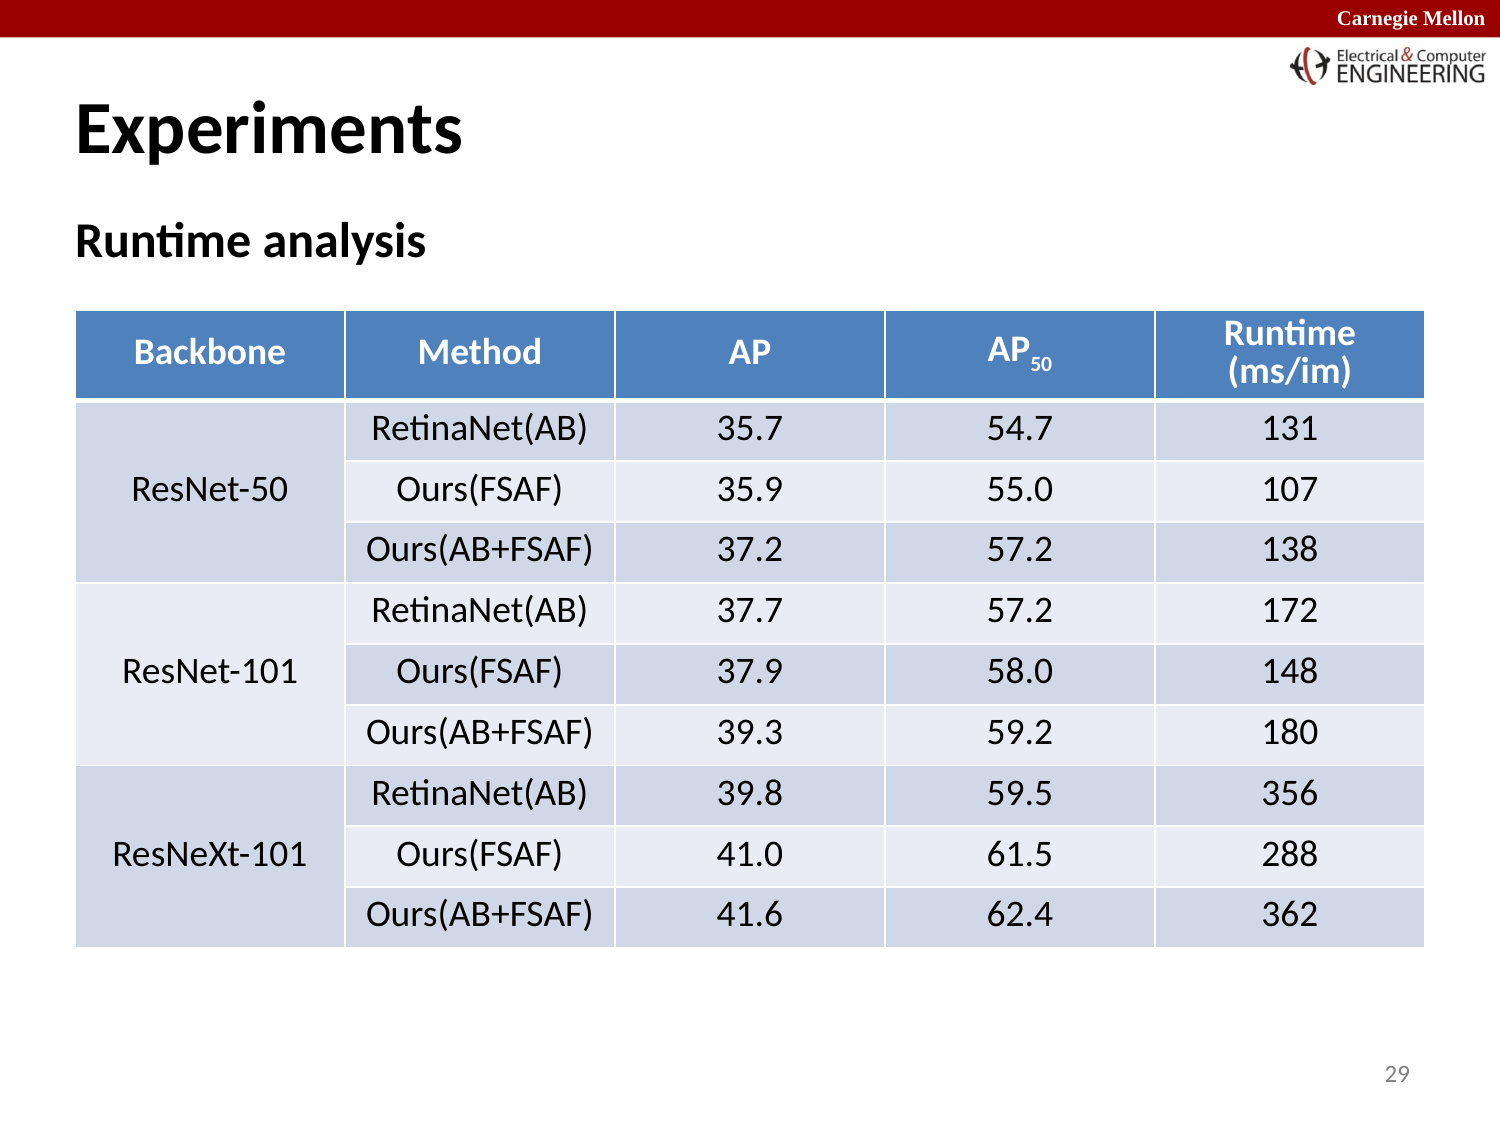

# Experiments
Runtime analysis
| Backbone | Method | AP | AP50 | Runtime (ms/im) |
| --- | --- | --- | --- | --- |
| ResNet-50 | RetinaNet(AB) | 35.7 | 54.7 | 131 |
|  | Ours(FSAF) | 35.9 | 55.0 | 107 |
|  | Ours(AB+FSAF) | 37.2 | 57.2 | 138 |
| ResNet-101 | RetinaNet(AB) | 37.7 | 57.2 | 172 |
|  | Ours(FSAF) | 37.9 | 58.0 | 148 |
|  | Ours(AB+FSAF) | 39.3 | 59.2 | 180 |
| ResNeXt-101 | RetinaNet(AB) | 39.8 | 59.5 | 356 |
|  | Ours(FSAF) | 41.0 | 61.5 | 288 |
|  | Ours(AB+FSAF) | 41.6 | 62.4 | 362 |
29